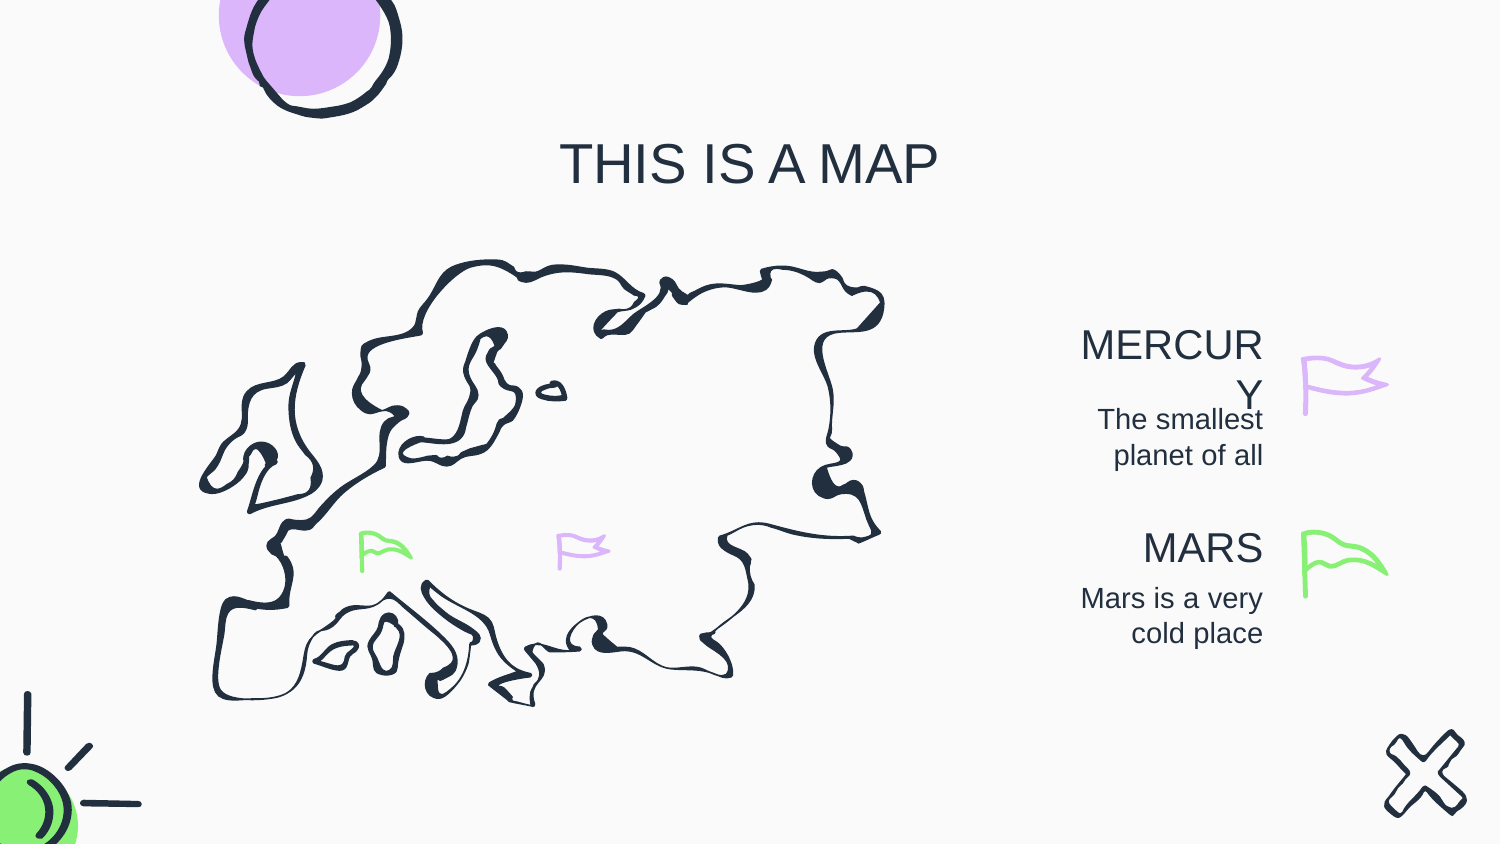

# THIS IS A MAP

MERCURY

The smallest planet of all
MARS

Mars is a very cold place